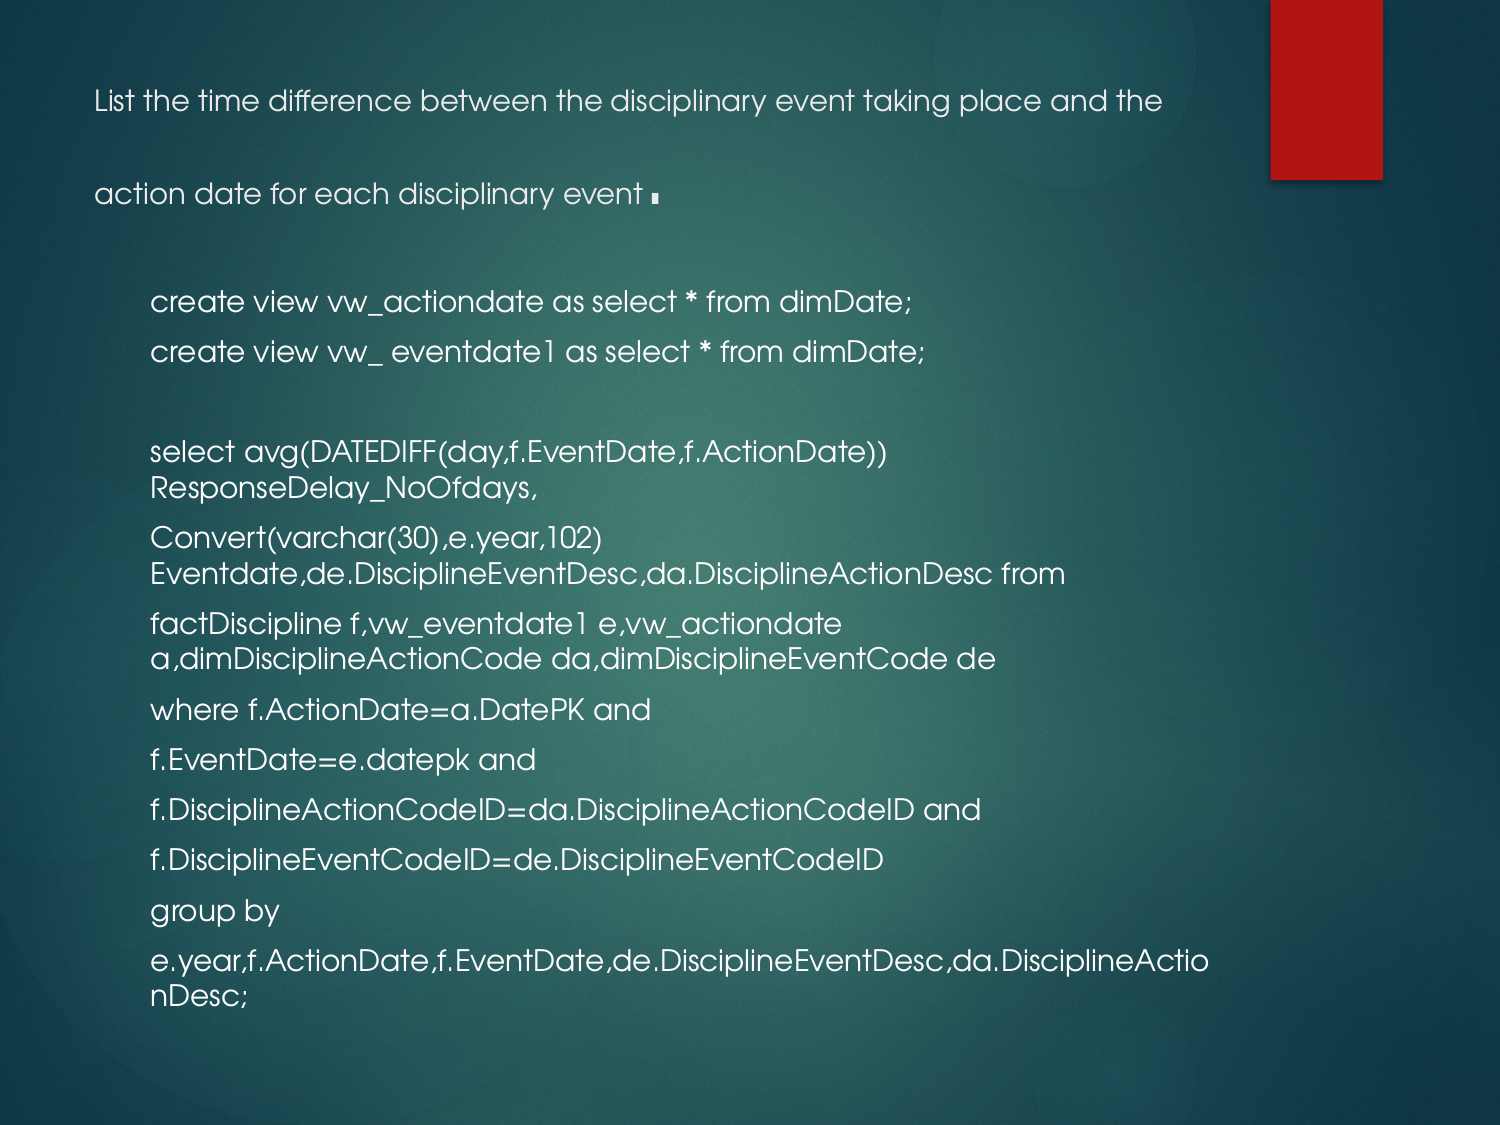

# List the time difference between the disciplinary event taking place and the action date for each disciplinary event.
create view vw_actiondate as select * from dimDate;
create view vw_ eventdate1 as select * from dimDate;

select avg(DATEDIFF(day,f.EventDate,f.ActionDate)) ResponseDelay_NoOfdays,
Convert(varchar(30),e.year,102) Eventdate,de.DisciplineEventDesc,da.DisciplineActionDesc from
factDiscipline f,vw_eventdate1 e,vw_actiondate a,dimDisciplineActionCode da,dimDisciplineEventCode de
where f.ActionDate=a.DatePK and
f.EventDate=e.datepk and
f.DisciplineActionCodeID=da.DisciplineActionCodeID and
f.DisciplineEventCodeID=de.DisciplineEventCodeID
group by
e.year,f.ActionDate,f.EventDate,de.DisciplineEventDesc,da.DisciplineActionDesc;